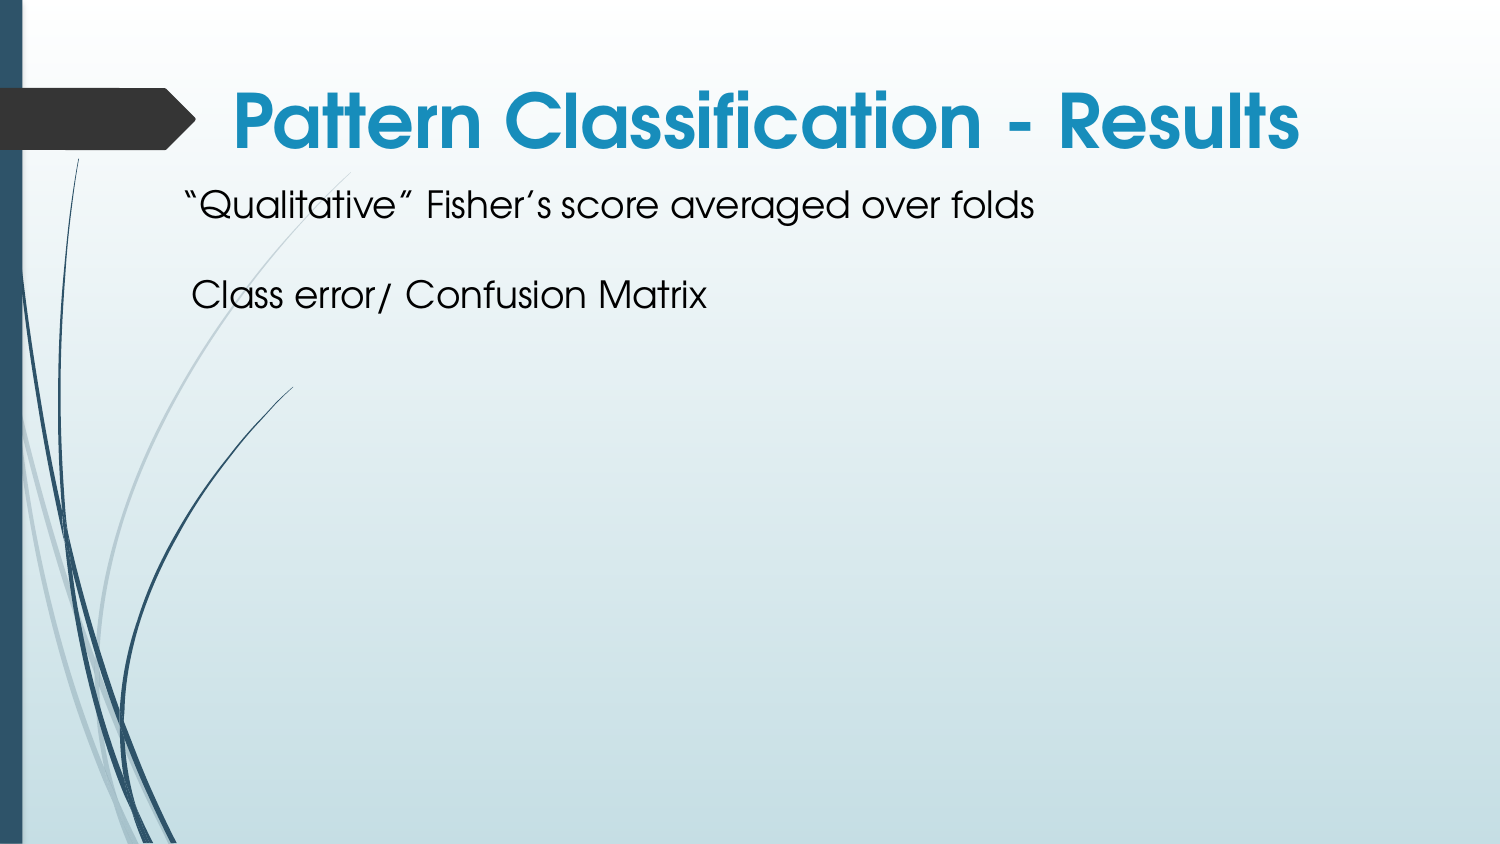

# Pattern Classification - Results
“Qualitative” Fisher’s score averaged over folds

 Class error/ Confusion Matrix